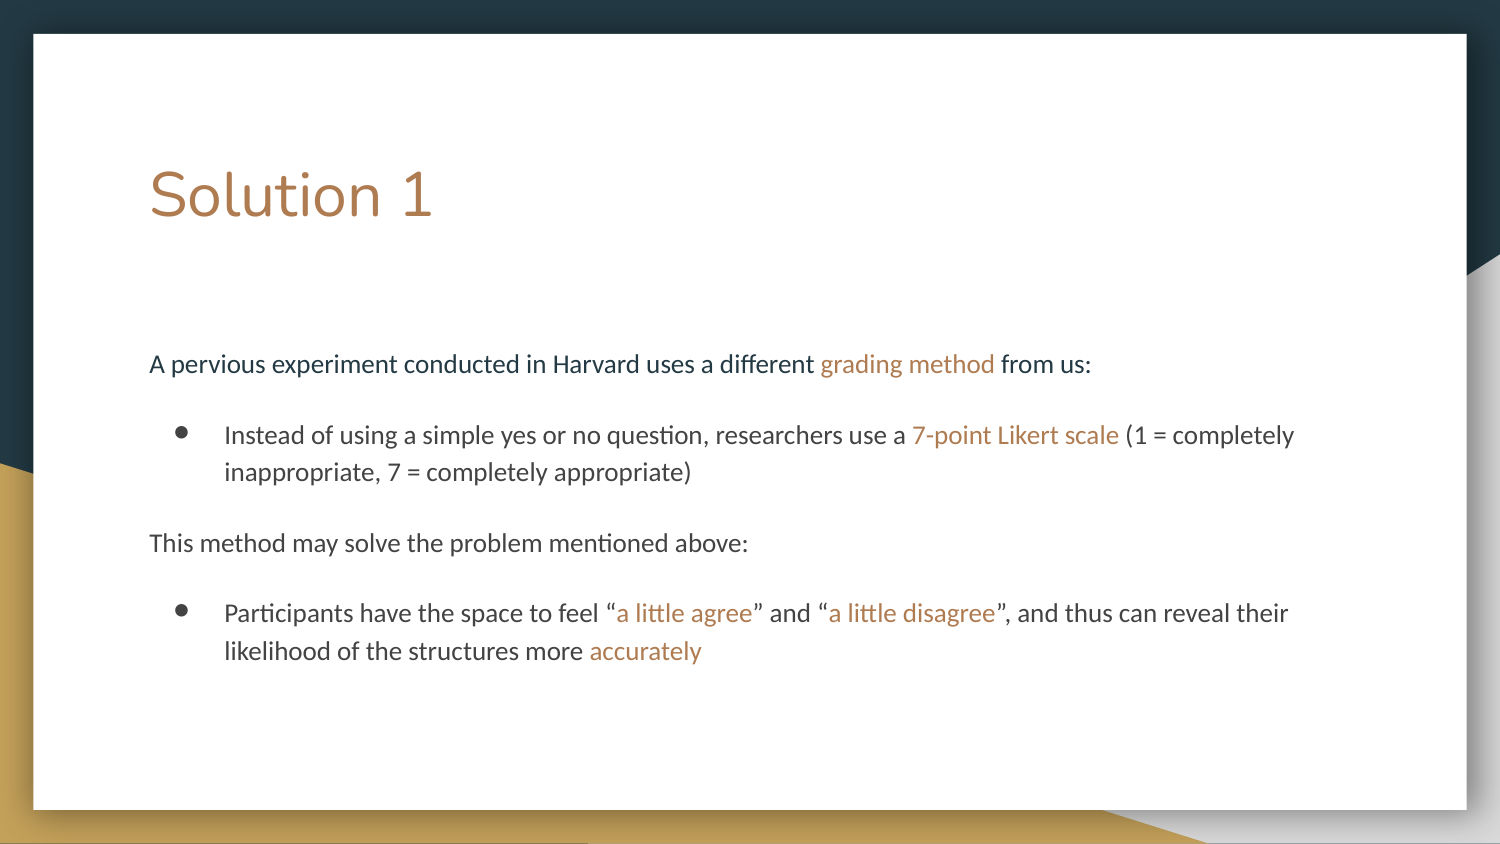

# Solution 1
A pervious experiment conducted in Harvard uses a different grading method from us:
Instead of using a simple yes or no question, researchers use a 7-point Likert scale (1 = completely inappropriate, 7 = completely appropriate)
This method may solve the problem mentioned above:
Participants have the space to feel “a little agree” and “a little disagree”, and thus can reveal their likelihood of the structures more accurately